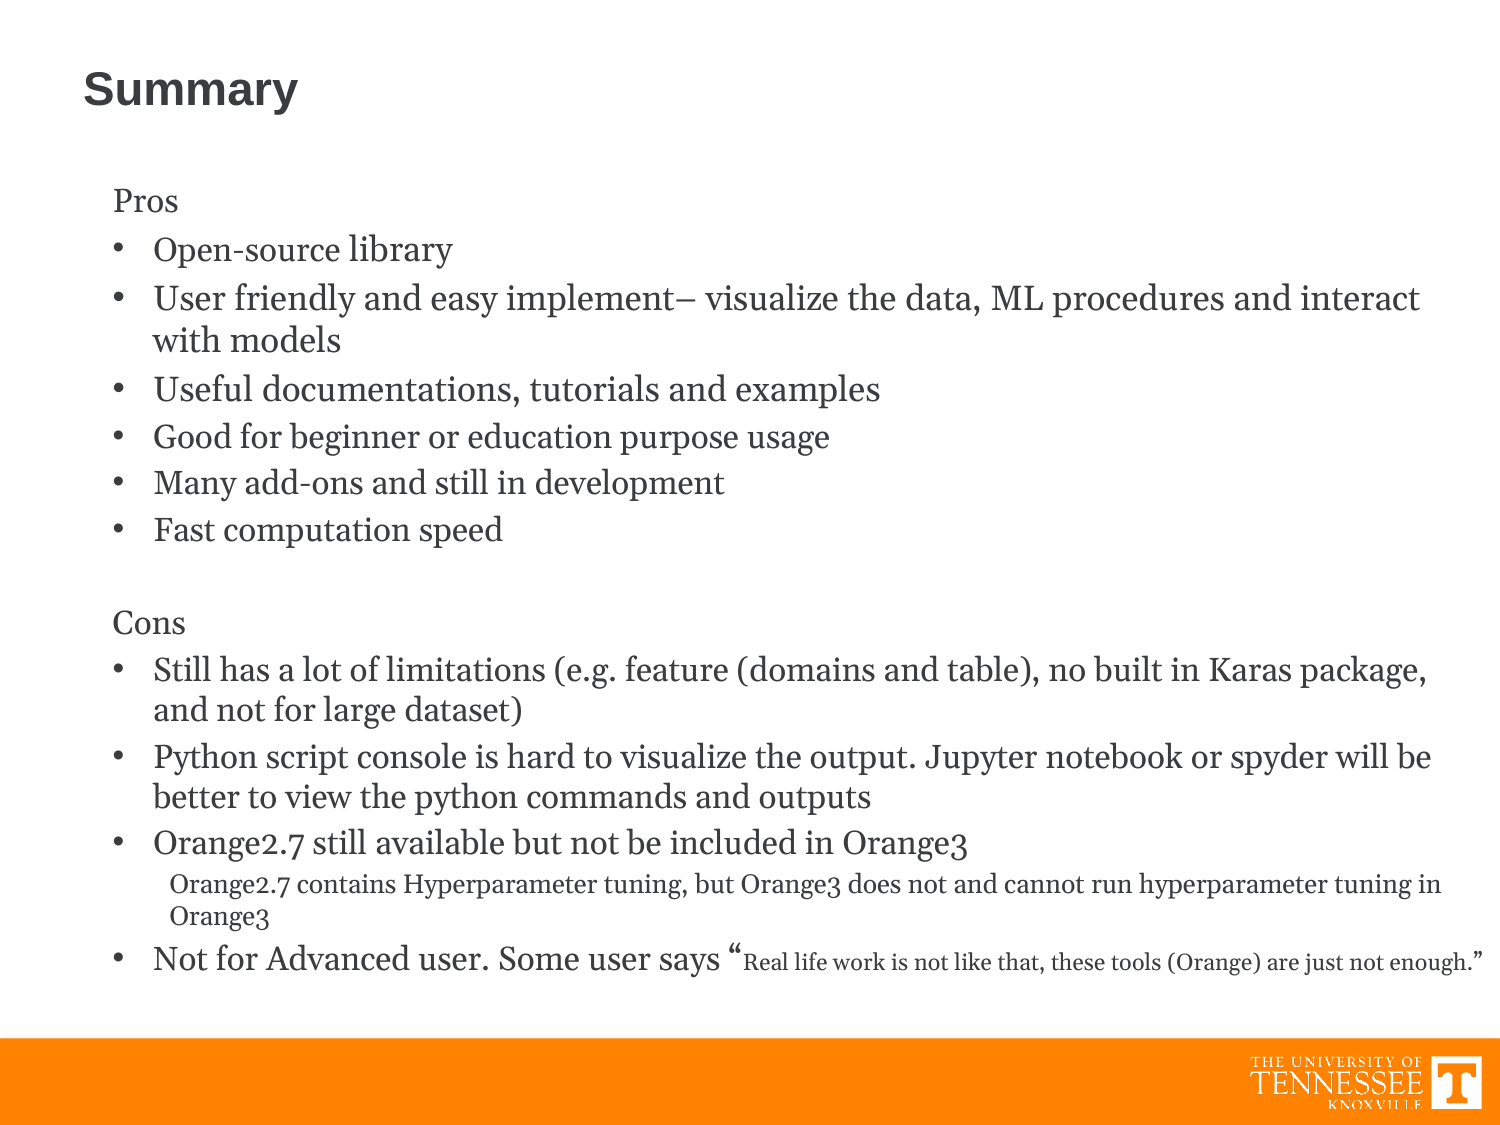

# Summary
Pros
Open-source library
User friendly and easy implement– visualize the data, ML procedures and interact with models
Useful documentations, tutorials and examples
Good for beginner or education purpose usage
Many add-ons and still in development
Fast computation speed

Cons
Still has a lot of limitations (e.g. feature (domains and table), no built in Karas package, and not for large dataset)
Python script console is hard to visualize the output. Jupyter notebook or spyder will be better to view the python commands and outputs
Orange2.7 still available but not be included in Orange3
Orange2.7 contains Hyperparameter tuning, but Orange3 does not and cannot run hyperparameter tuning in Orange3
Not for Advanced user. Some user says “Real life work is not like that, these tools (Orange) are just not enough.”